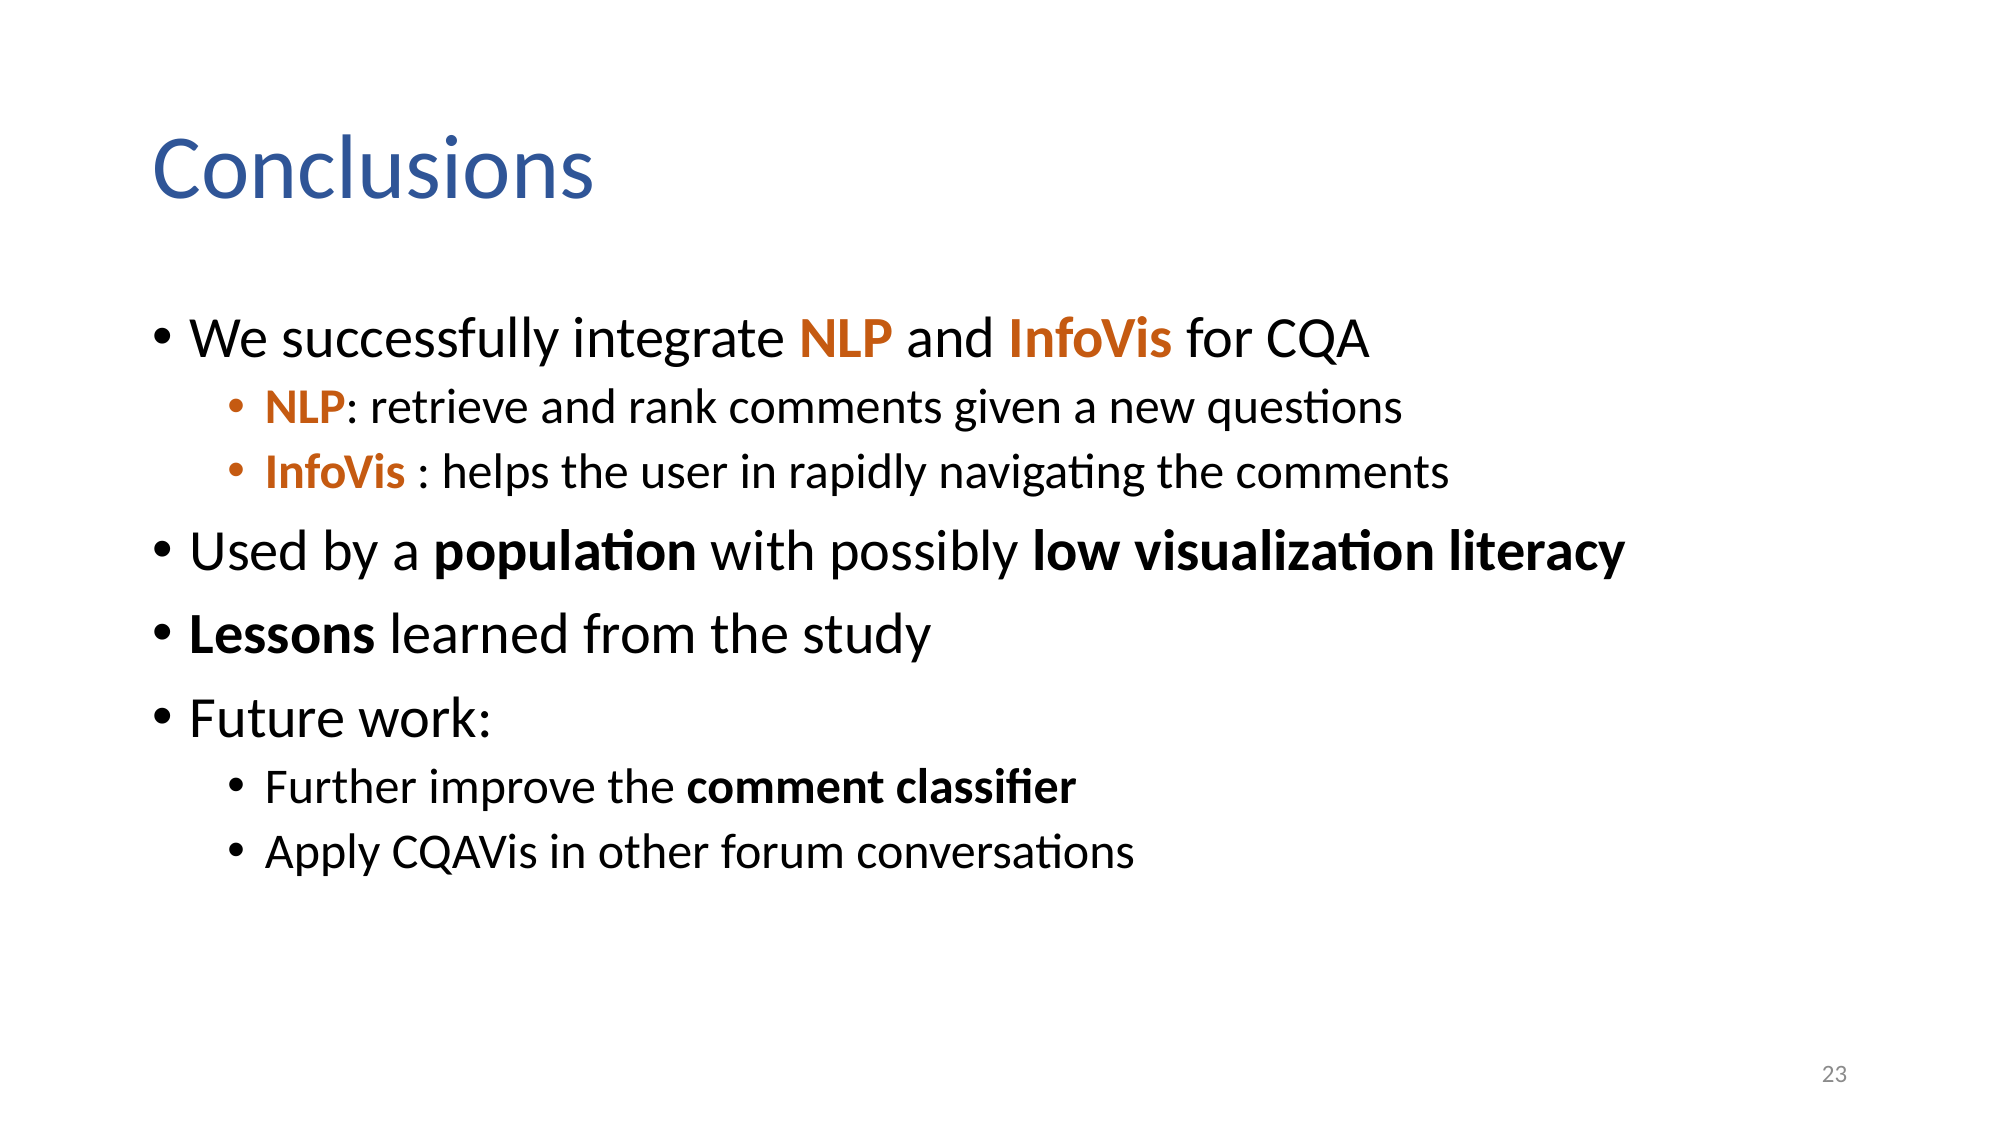

# Conclusions
We successfully integrate NLP and InfoVis for CQA
NLP: retrieve and rank comments given a new questions
InfoVis : helps the user in rapidly navigating the comments
Used by a population with possibly low visualization literacy
Lessons learned from the study
Future work:
Further improve the comment classifier
Apply CQAVis in other forum conversations
23